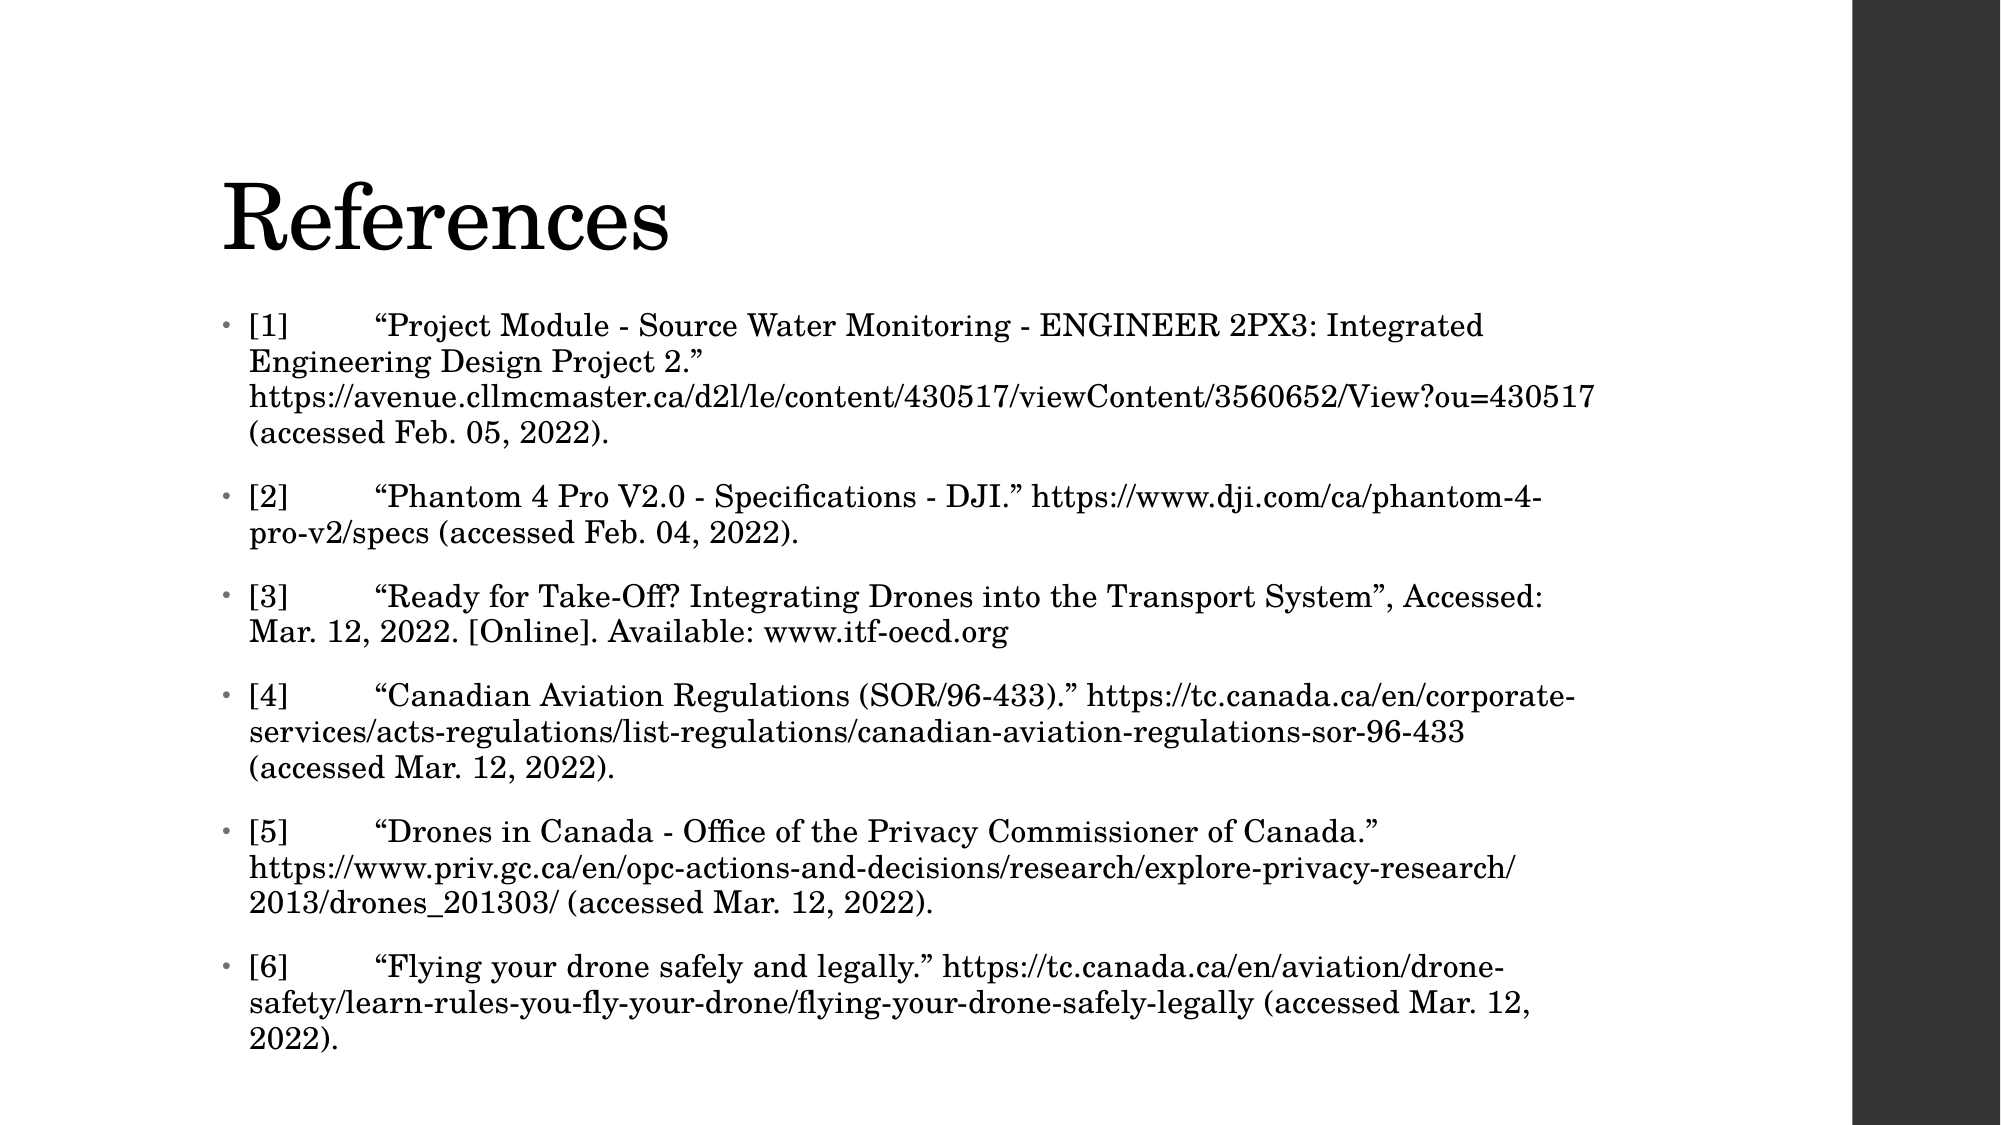

# References
[1]	“Project Module - Source Water Monitoring - ENGINEER 2PX3: Integrated Engineering Design Project 2.” https://avenue.cllmcmaster.ca/d2l/le/content/430517/viewContent/3560652/View?ou=430517 (accessed Feb. 05, 2022).
[2]	“Phantom 4 Pro V2.0 - Specifications - DJI.” https://www.dji.com/ca/phantom-4-pro-v2/specs (accessed Feb. 04, 2022).
[3]	“Ready for Take-Off? Integrating Drones into the Transport System”, Accessed: Mar. 12, 2022. [Online]. Available: www.itf-oecd.org
[4]	“Canadian Aviation Regulations (SOR/96-433).” https://tc.canada.ca/en/corporate-services/acts-regulations/list-regulations/canadian-aviation-regulations-sor-96-433 (accessed Mar. 12, 2022).
[5]	“Drones in Canada - Office of the Privacy Commissioner of Canada.” https://www.priv.gc.ca/en/opc-actions-and-decisions/research/explore-privacy-research/2013/drones_201303/ (accessed Mar. 12, 2022).
[6]	“Flying your drone safely and legally.” https://tc.canada.ca/en/aviation/drone-safety/learn-rules-you-fly-your-drone/flying-your-drone-safely-legally (accessed Mar. 12, 2022).